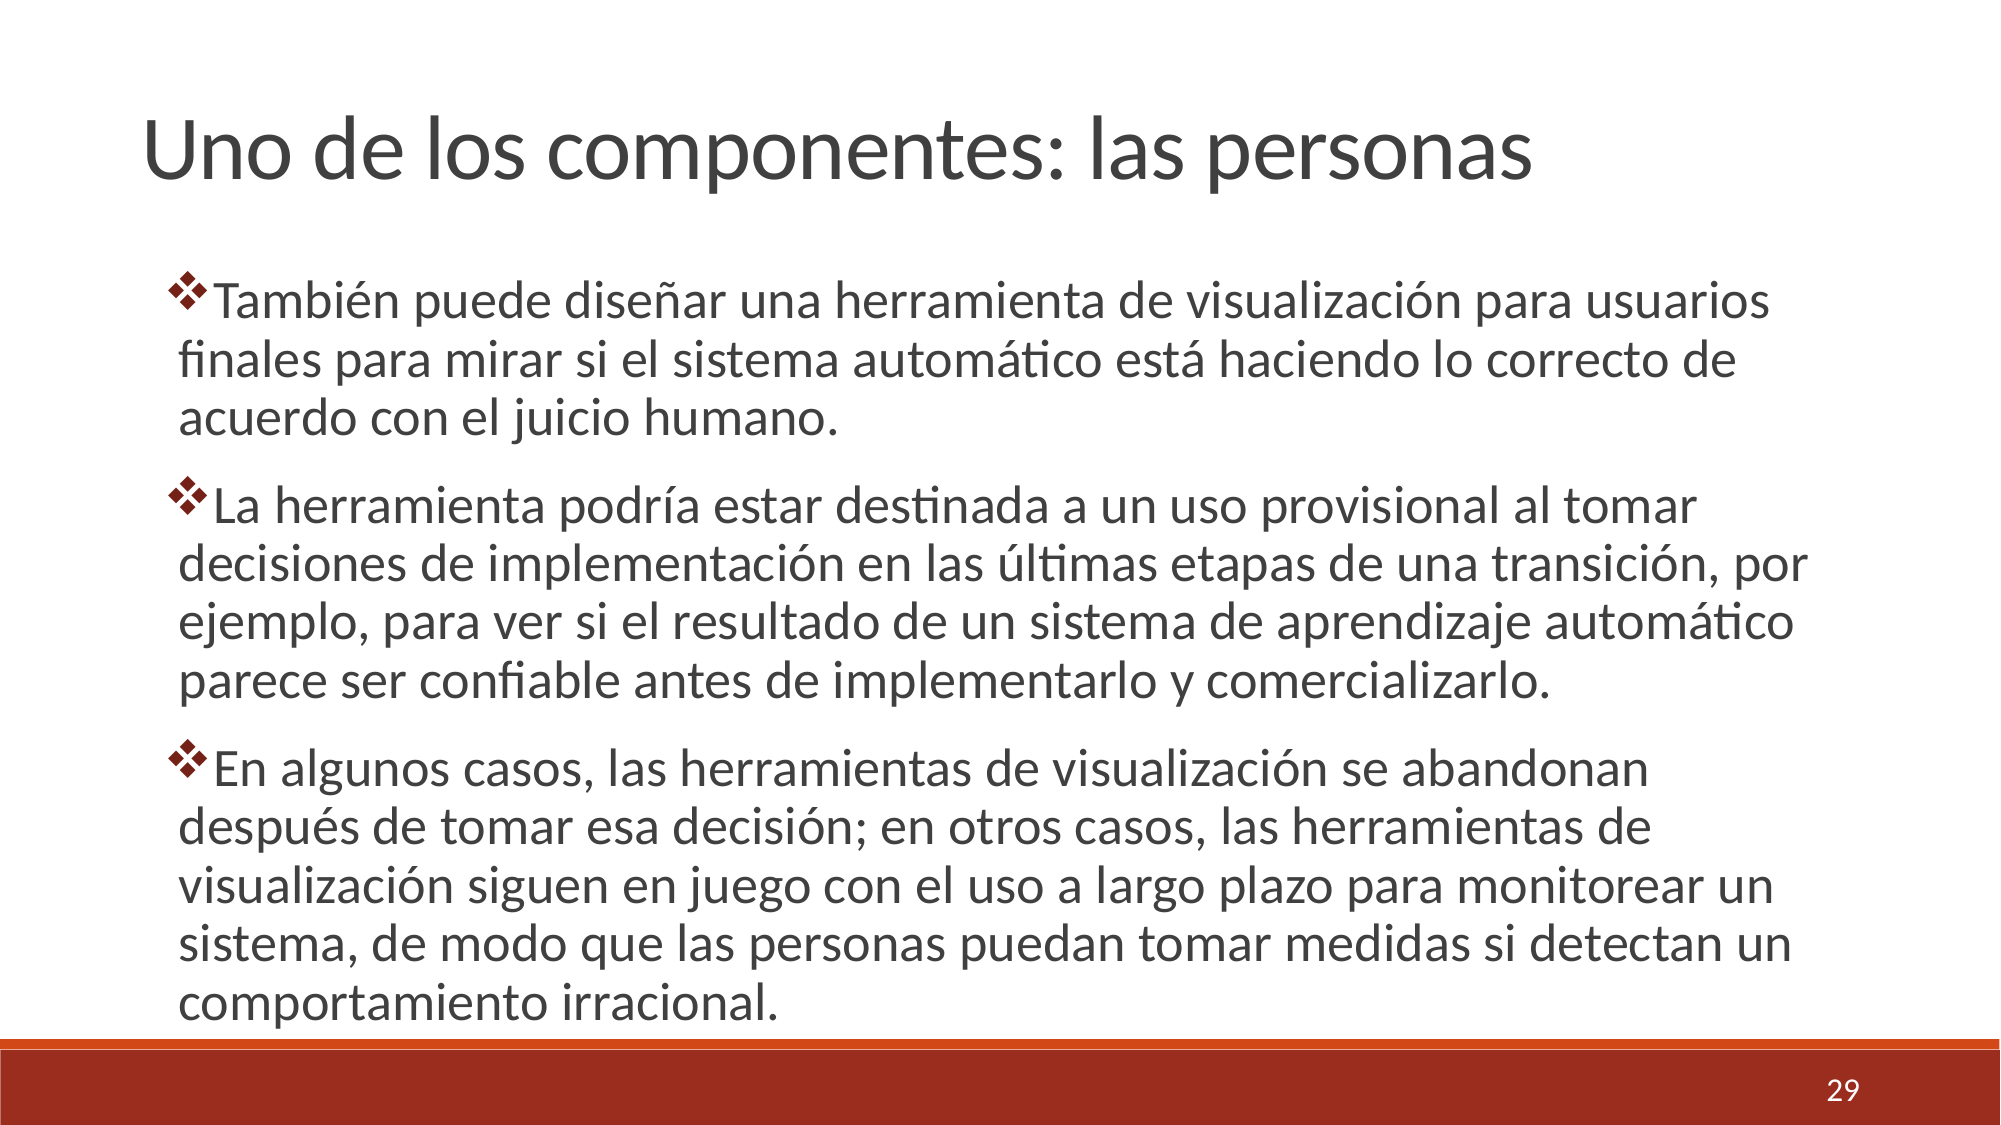

Uno de los componentes: las personas
También puede diseñar una herramienta de visualización para usuarios finales para mirar si el sistema automático está haciendo lo correcto de acuerdo con el juicio humano.
La herramienta podría estar destinada a un uso provisional al tomar decisiones de implementación en las últimas etapas de una transición, por ejemplo, para ver si el resultado de un sistema de aprendizaje automático parece ser confiable antes de implementarlo y comercializarlo.
En algunos casos, las herramientas de visualización se abandonan después de tomar esa decisión; en otros casos, las herramientas de visualización siguen en juego con el uso a largo plazo para monitorear un sistema, de modo que las personas puedan tomar medidas si detectan un comportamiento irracional.
29